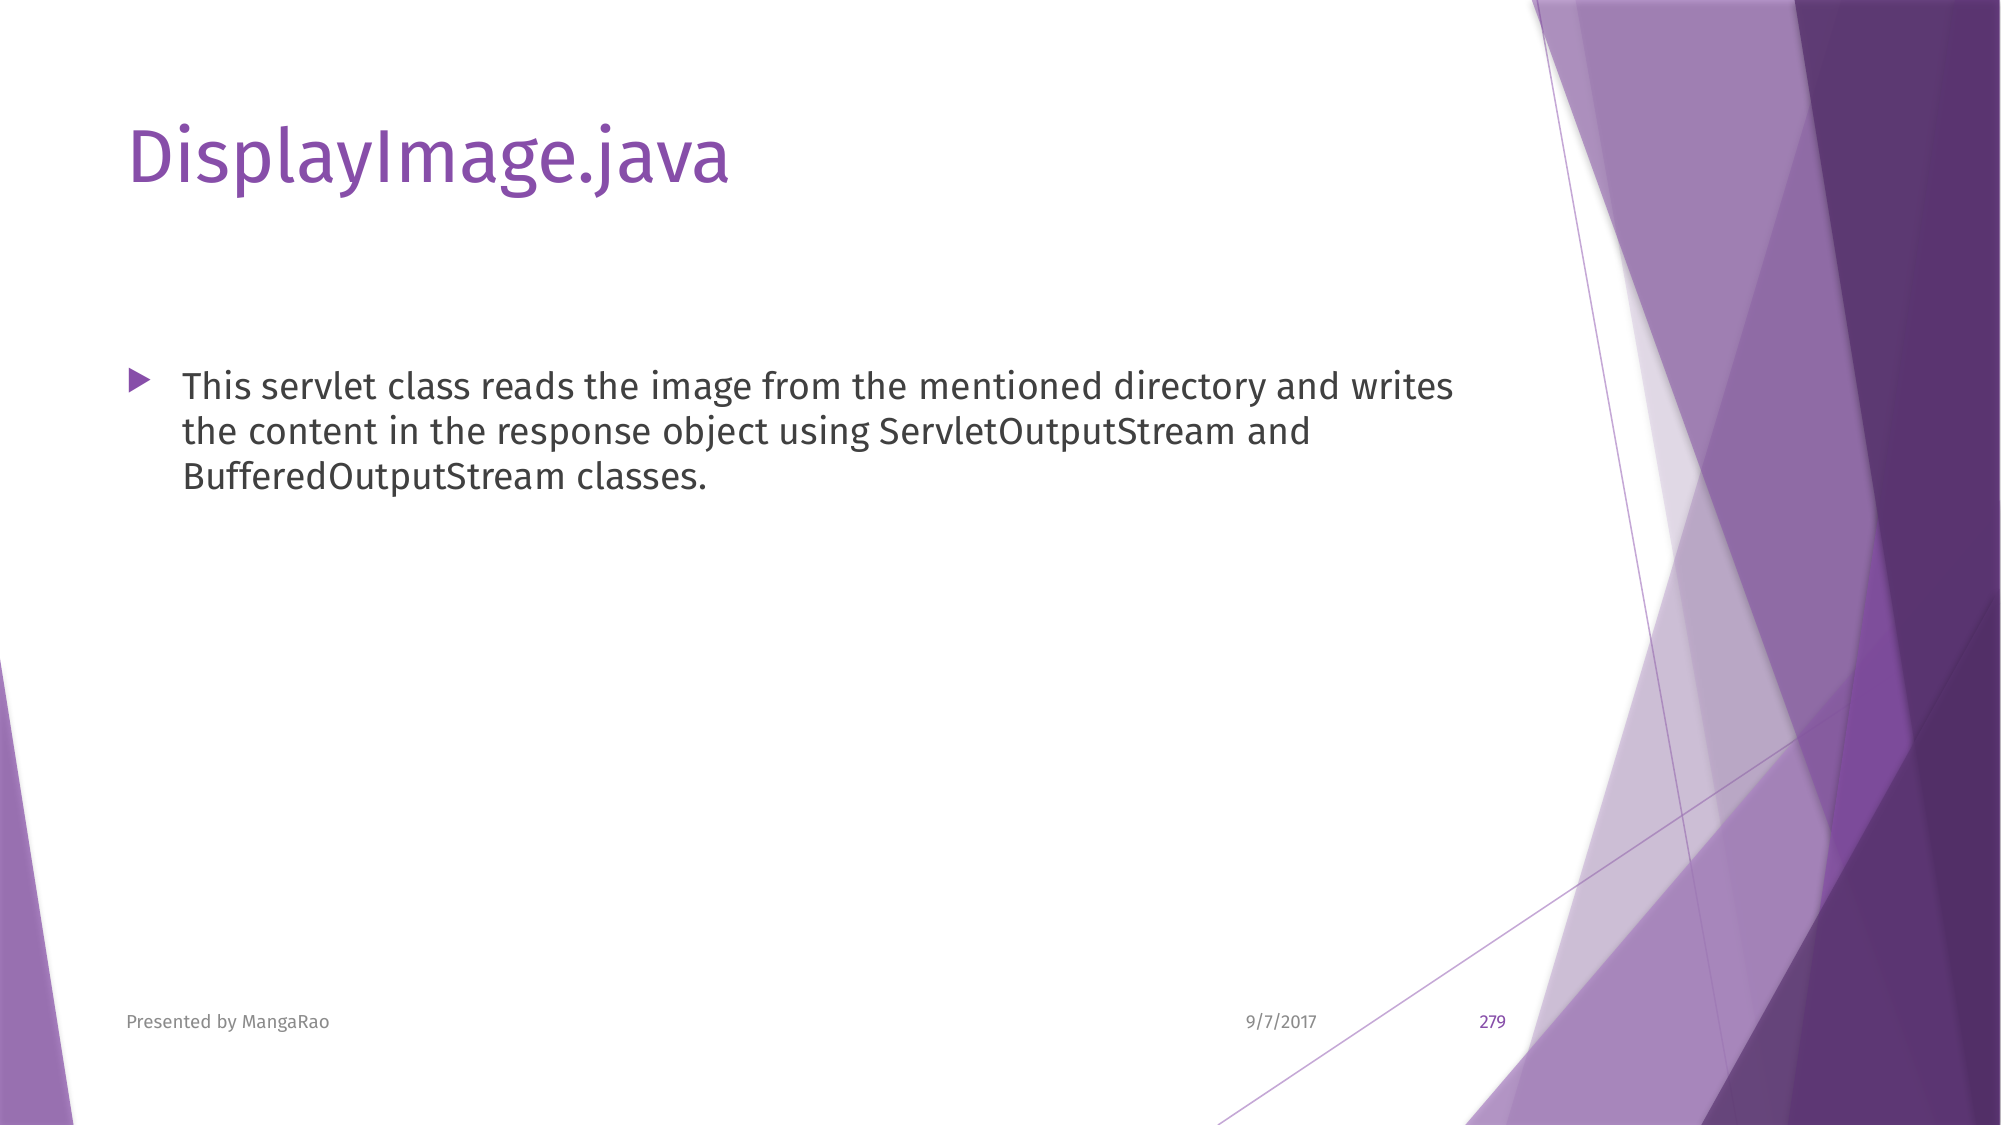

# DisplayImage.java
This servlet class reads the image from the mentioned directory and writes the content in the response object using ServletOutputStream and BufferedOutputStream classes.
Presented by MangaRao
9/7/2017
279